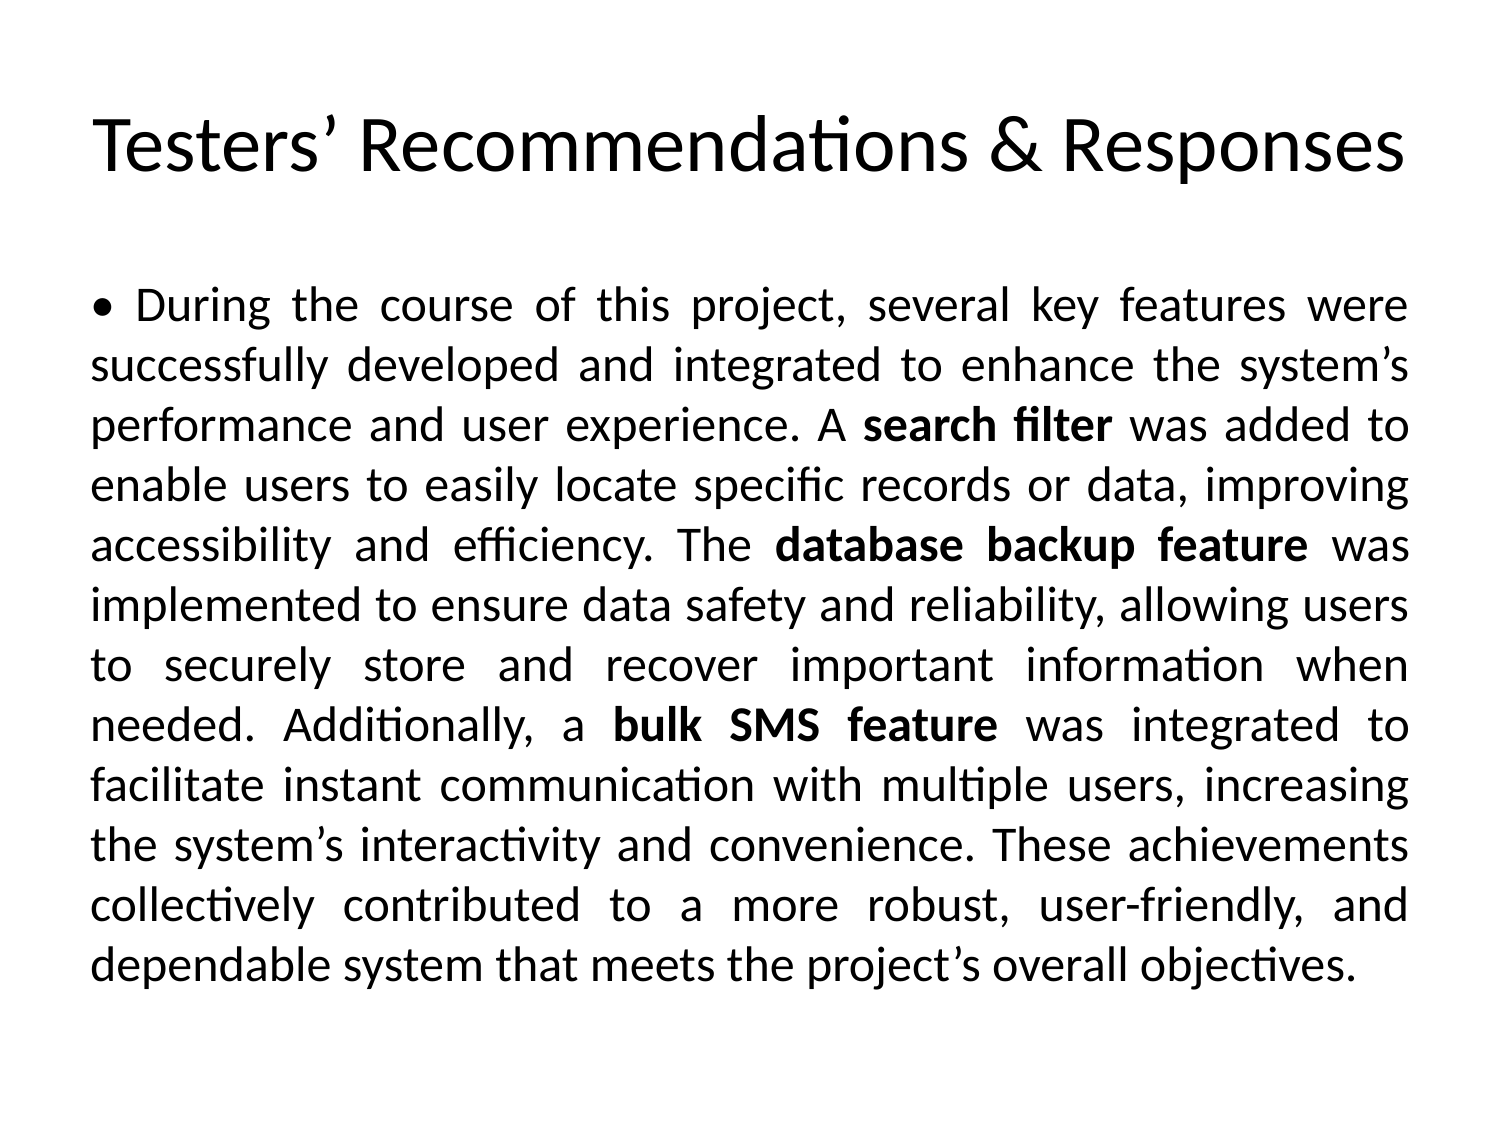

# Testers’ Recommendations & Responses
• During the course of this project, several key features were successfully developed and integrated to enhance the system’s performance and user experience. A search filter was added to enable users to easily locate specific records or data, improving accessibility and efficiency. The database backup feature was implemented to ensure data safety and reliability, allowing users to securely store and recover important information when needed. Additionally, a bulk SMS feature was integrated to facilitate instant communication with multiple users, increasing the system’s interactivity and convenience. These achievements collectively contributed to a more robust, user-friendly, and dependable system that meets the project’s overall objectives.